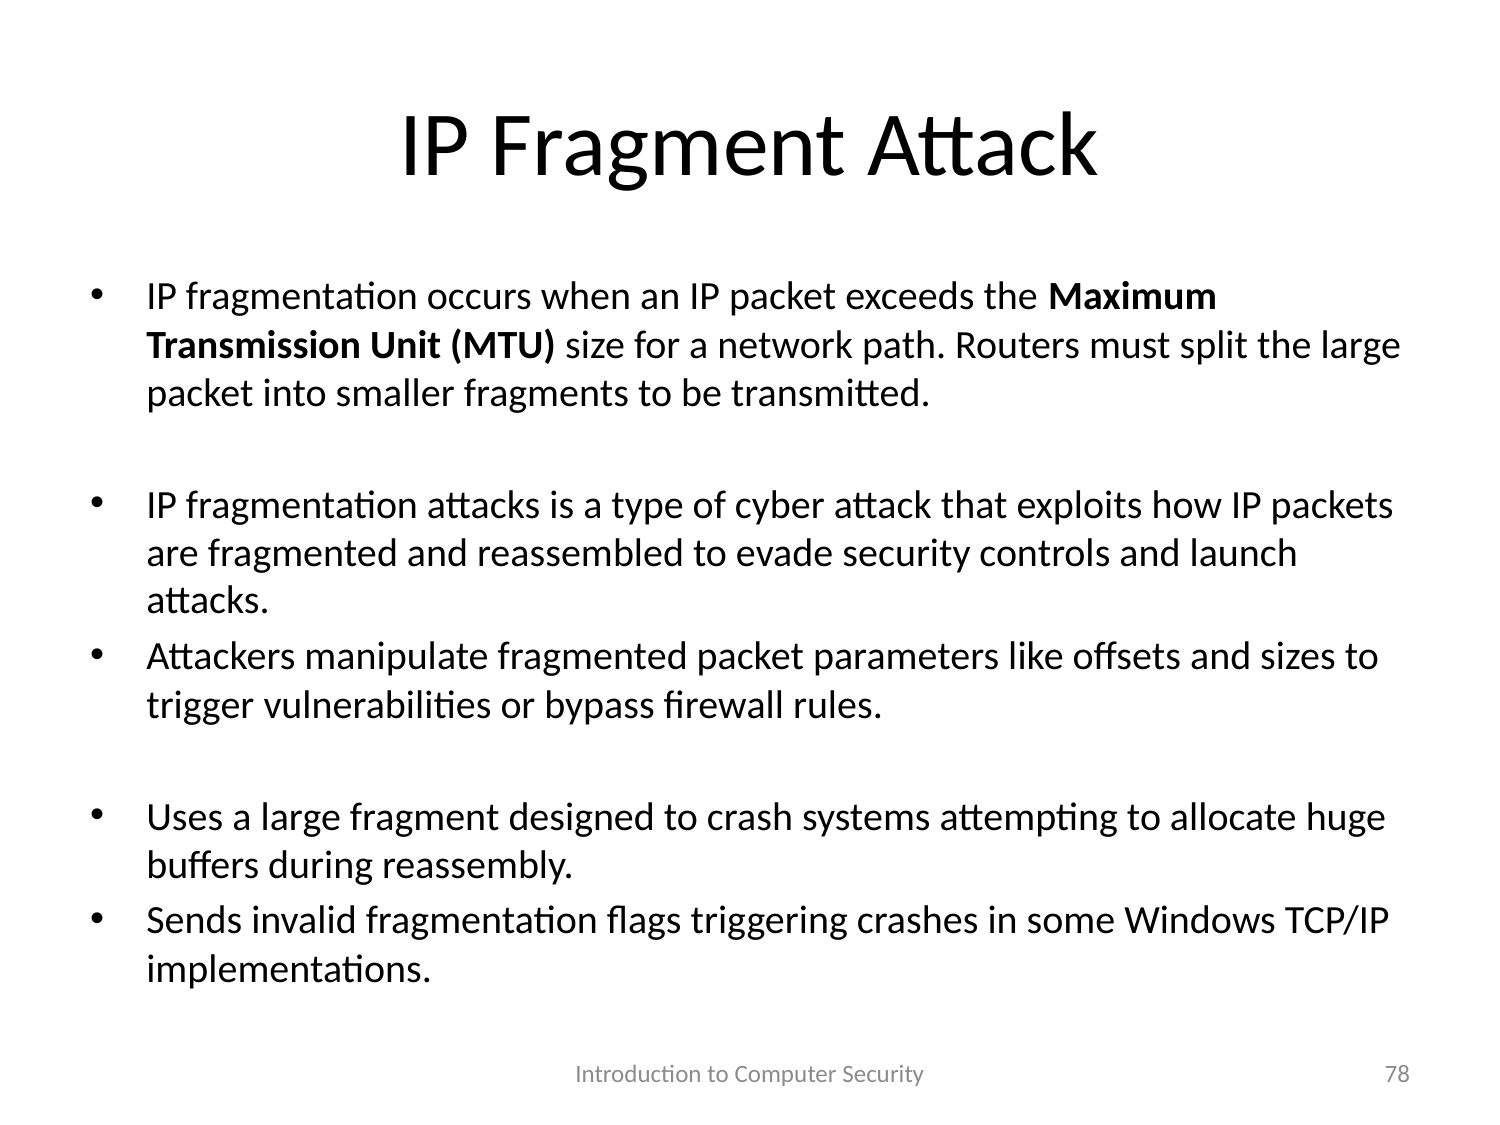

# IP Fragment Attack
IP fragmentation occurs when an IP packet exceeds the Maximum Transmission Unit (MTU) size for a network path. Routers must split the large packet into smaller fragments to be transmitted.

IP fragmentation attacks is a type of cyber attack that exploits how IP packets are fragmented and reassembled to evade security controls and launch attacks.
Attackers manipulate fragmented packet parameters like offsets and sizes to trigger vulnerabilities or bypass firewall rules.

Uses a large fragment designed to crash systems attempting to allocate huge buffers during reassembly.
Sends invalid fragmentation flags triggering crashes in some Windows TCP/IP implementations.
Introduction to Computer Security
78